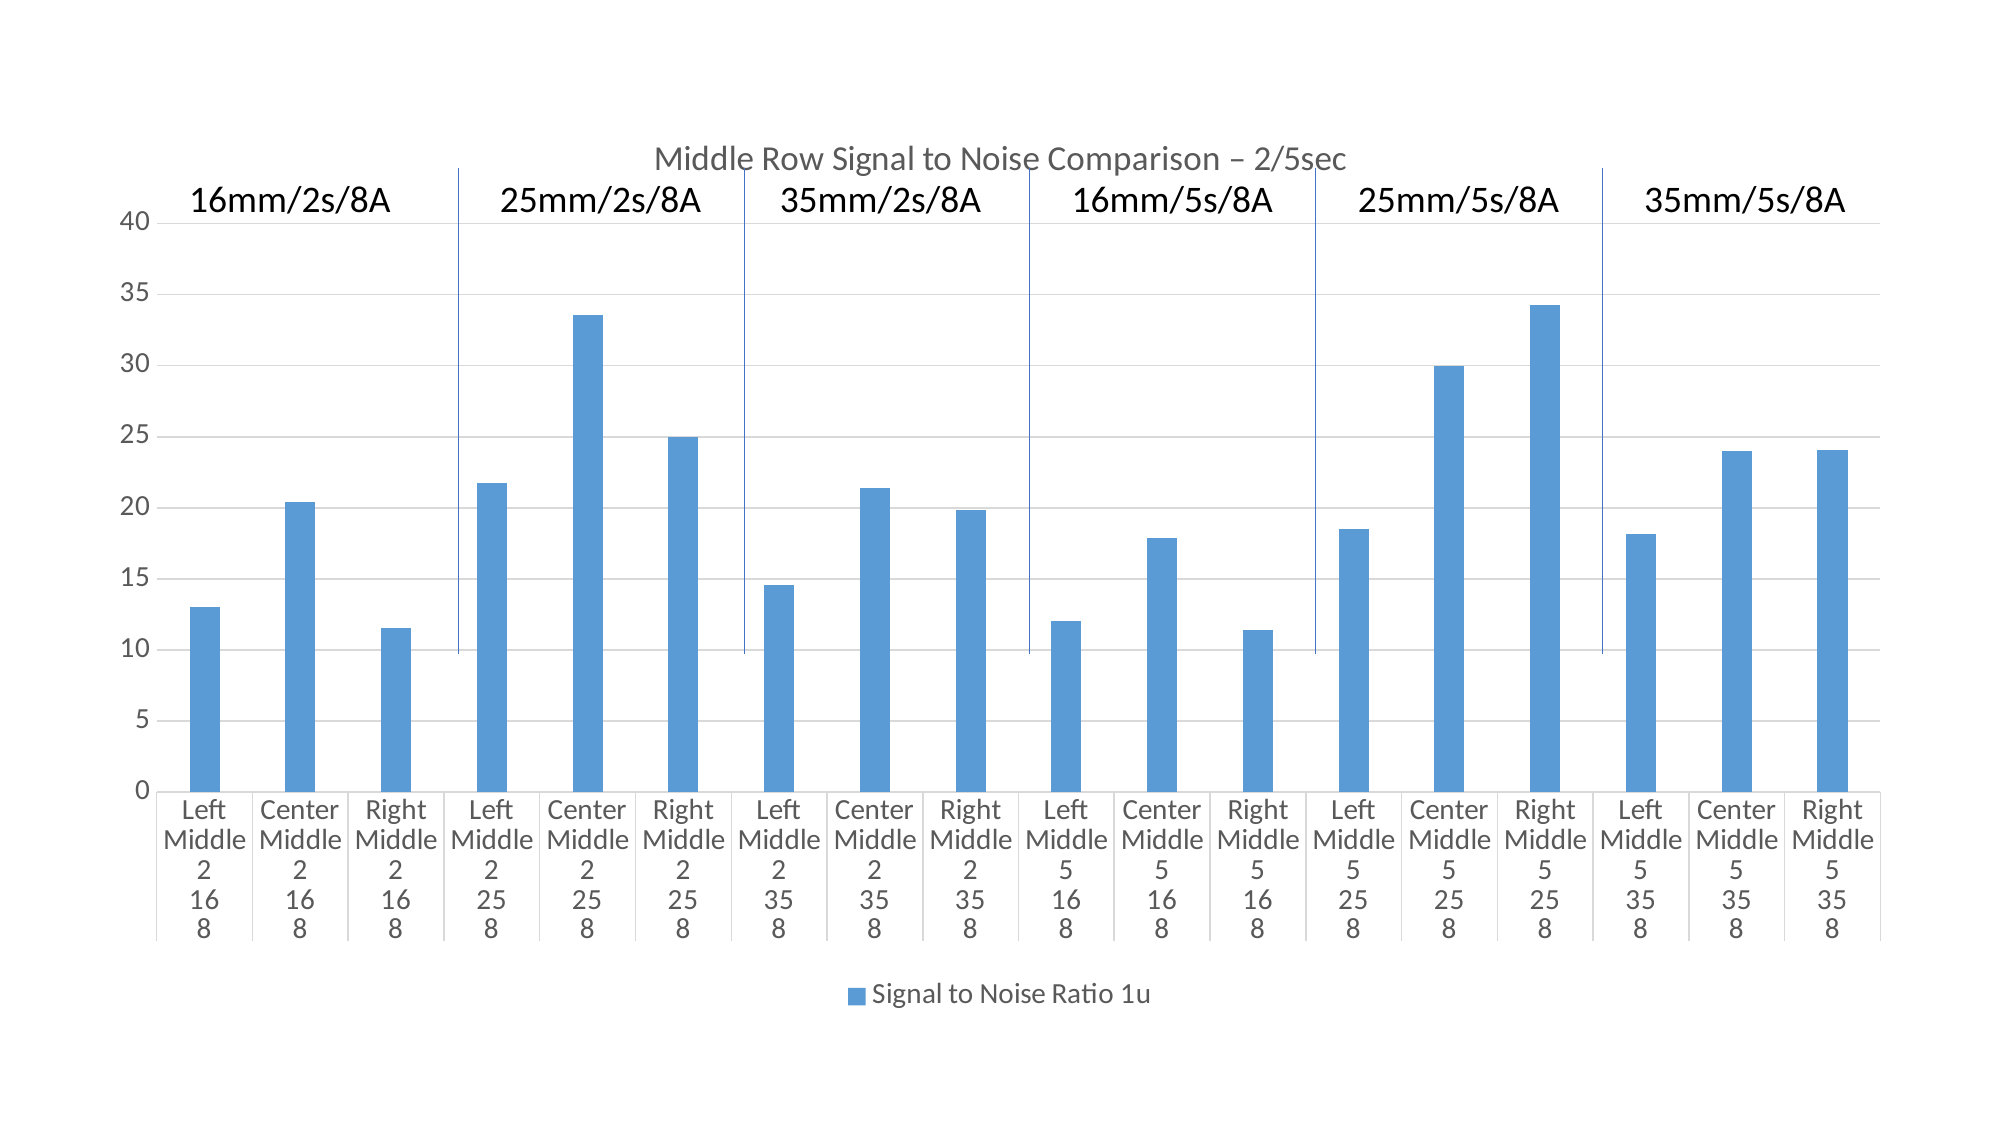

### Chart: Middle Row Signal to Noise Comparison – 2/5sec

| Category | Signal to Noise Ratio 1u |
|---|---|
| Left Middle | 13.03 |
| Center Middle | 20.43 |
| Right Middle | 11.513 |
| Left Middle | 21.734 |
| Center Middle | 33.572 |
| Right Middle | 25.013 |
| Left Middle | 14.576 |
| Center Middle | 21.386 |
| Right Middle | 19.847 |
| Left Middle | 12.013 |
| Center Middle | 17.87 |
| Right Middle | 11.43 |
| Left Middle | 18.524 |
| Center Middle | 30.008 |
| Right Middle | 34.289 |
| Left Middle | 18.183 |
| Center Middle | 24.0 |
| Right Middle | 24.045 |
16mm/2s/8A
25mm/2s/8A
35mm/2s/8A
16mm/5s/8A
25mm/5s/8A
35mm/5s/8A